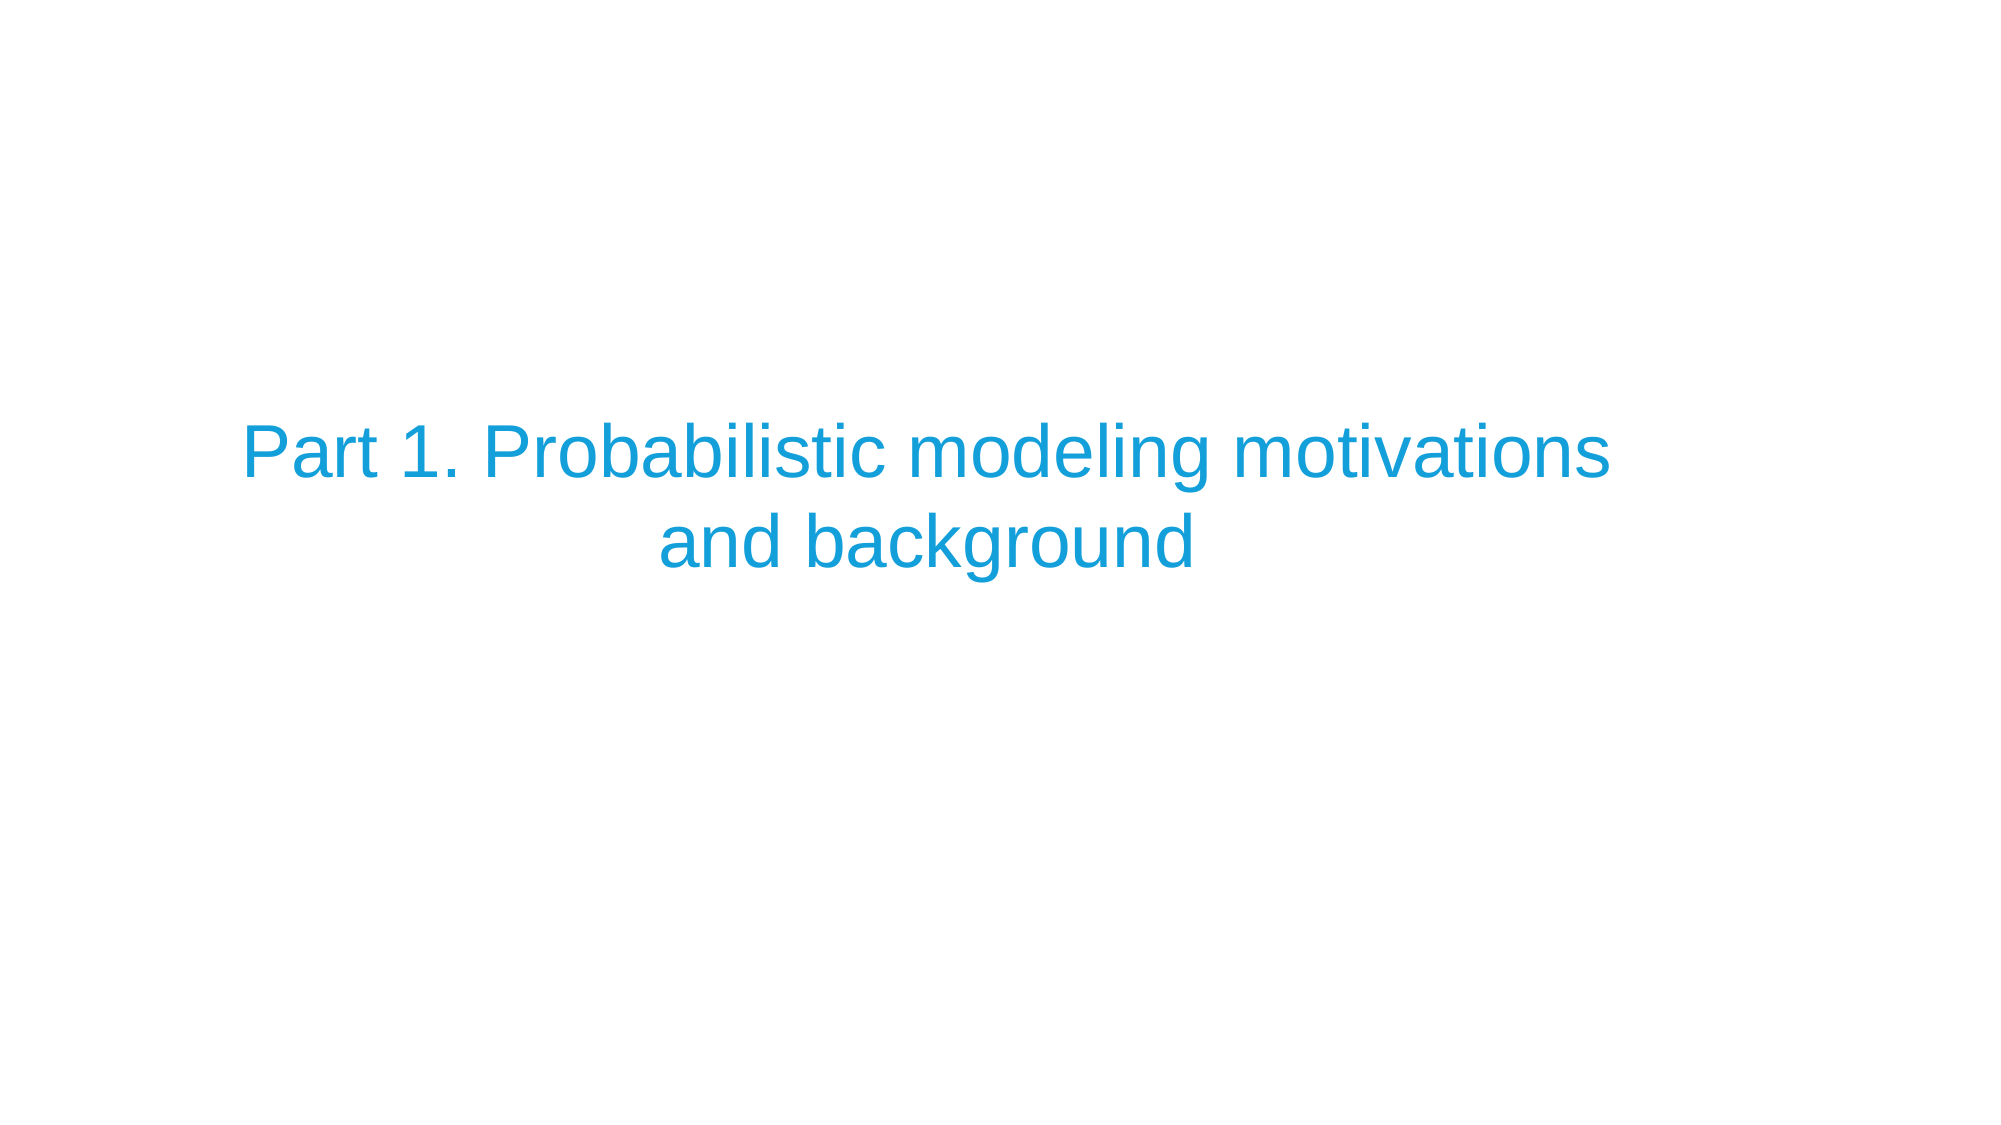

# Part 1. Probabilistic modeling motivations and background